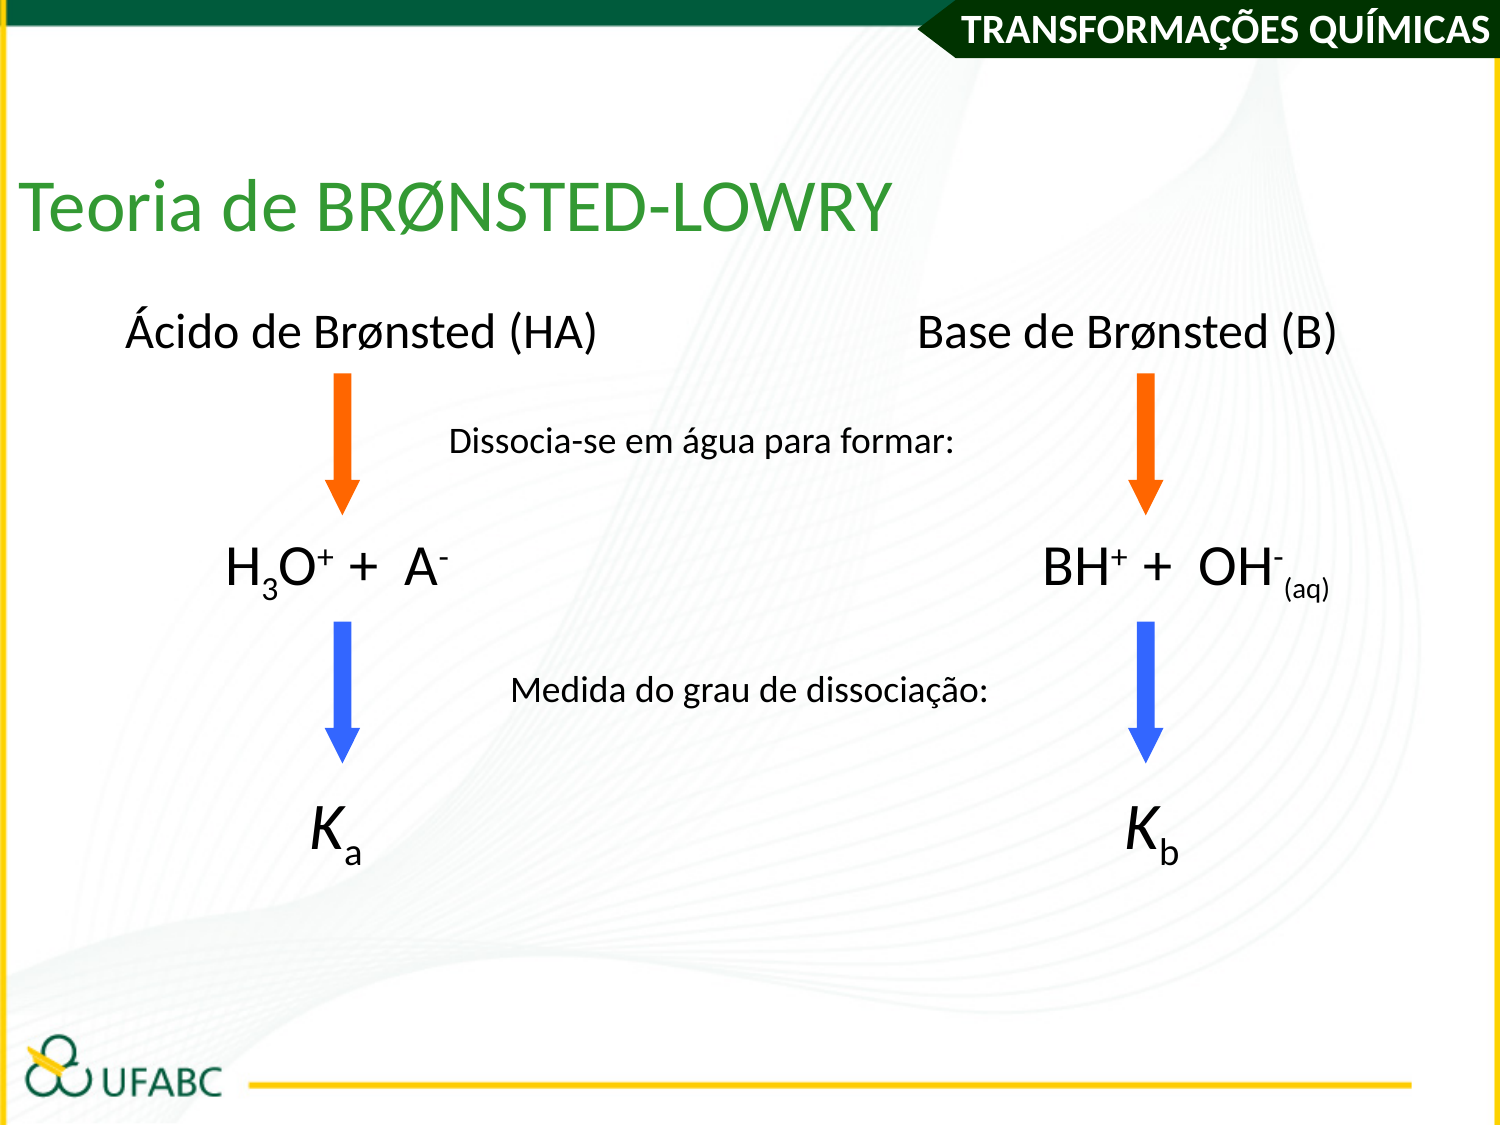

Teoria de BRØNSTED-LOWRY
Ácido de Brønsted (HA)
Base de Brønsted (B)

Dissocia-se em água para formar:
 H3O+  +  A-
 BH+  +  OH-(aq)

Medida do grau de dissociação:
 Ka
 Kb